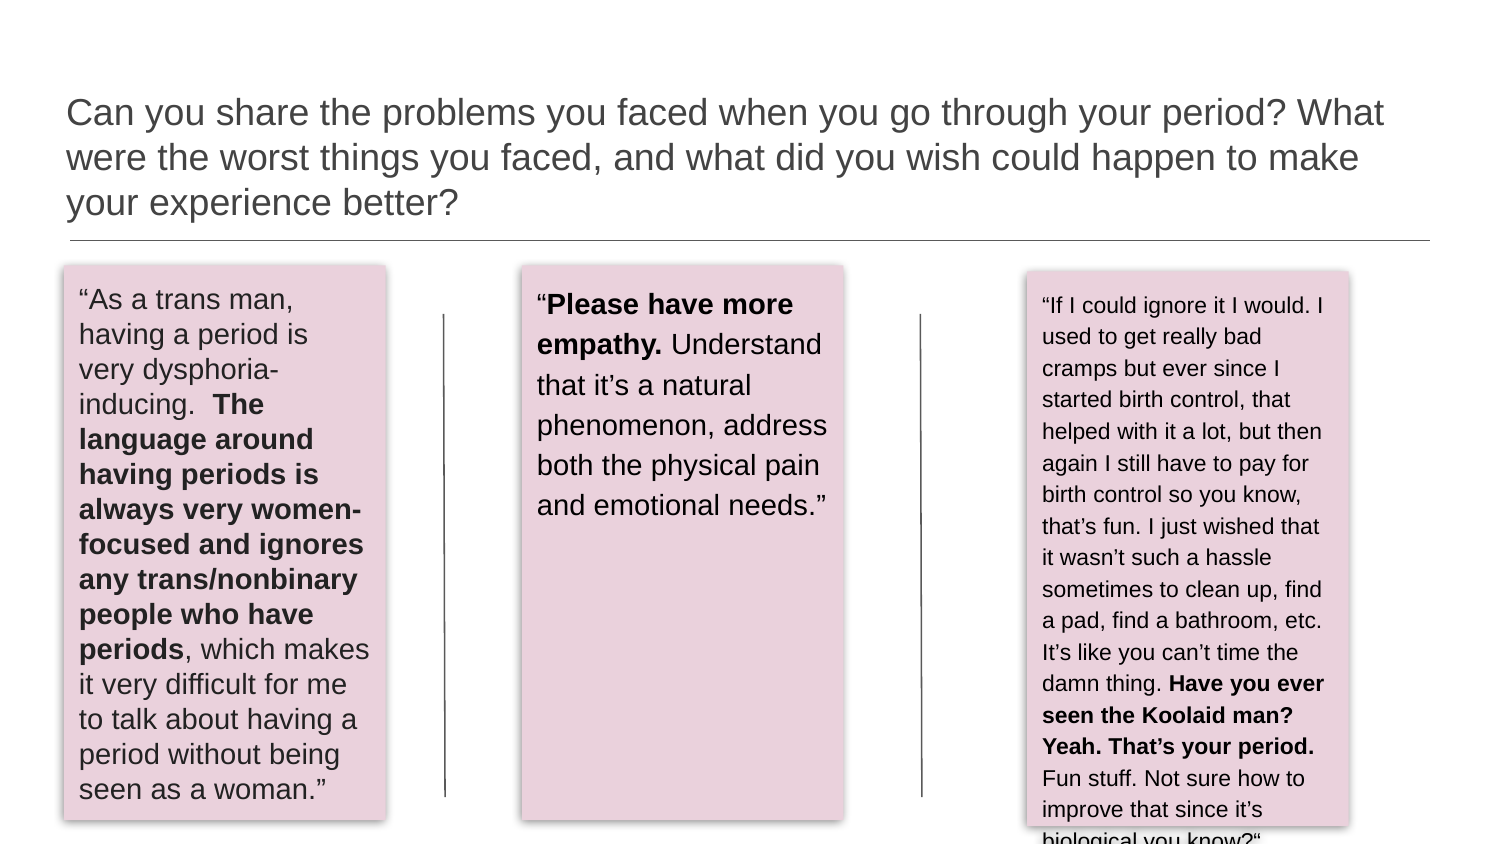

# Can you share the problems you faced when you go through your period? What were the worst things you faced, and what did you wish could happen to make your experience better?
“As a trans man, having a period is very dysphoria-inducing.  The language around having periods is always very women-focused and ignores any trans/nonbinary people who have periods, which makes it very difficult for me to talk about having a period without being seen as a woman.”
“Please have more empathy. Understand that it’s a natural phenomenon, address both the physical pain and emotional needs.”

“If I could ignore it I would. I used to get really bad cramps but ever since I started birth control, that helped with it a lot, but then again I still have to pay for birth control so you know, that’s fun. I just wished that it wasn’t such a hassle sometimes to clean up, find a pad, find a bathroom, etc. It’s like you can’t time the damn thing. Have you ever seen the Koolaid man? Yeah. That’s your period. Fun stuff. Not sure how to improve that since it’s biological you know?“